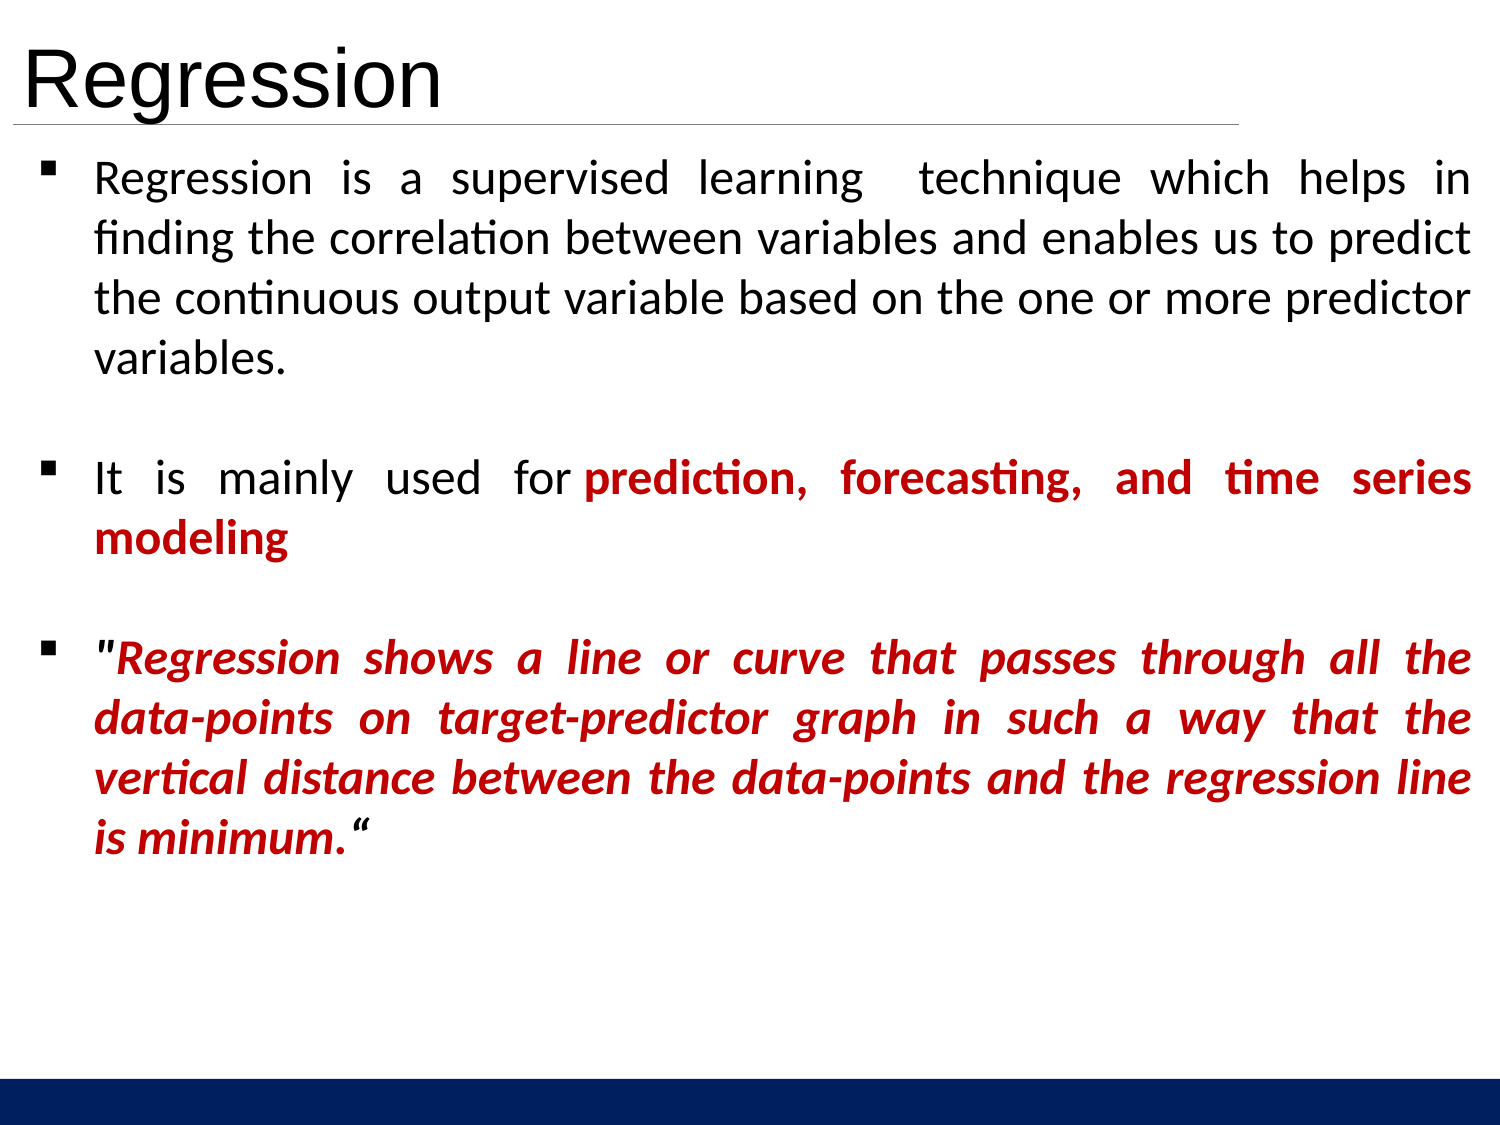

# Regression

Regression is a supervised learning  technique which helps in finding the correlation between variables and enables us to predict the continuous output variable based on the one or more predictor variables.

It is mainly used for prediction, forecasting, and time series modeling

"Regression shows a line or curve that passes through all the data-points on target-predictor graph in such a way that the vertical distance between the data-points and the regression line is minimum.“